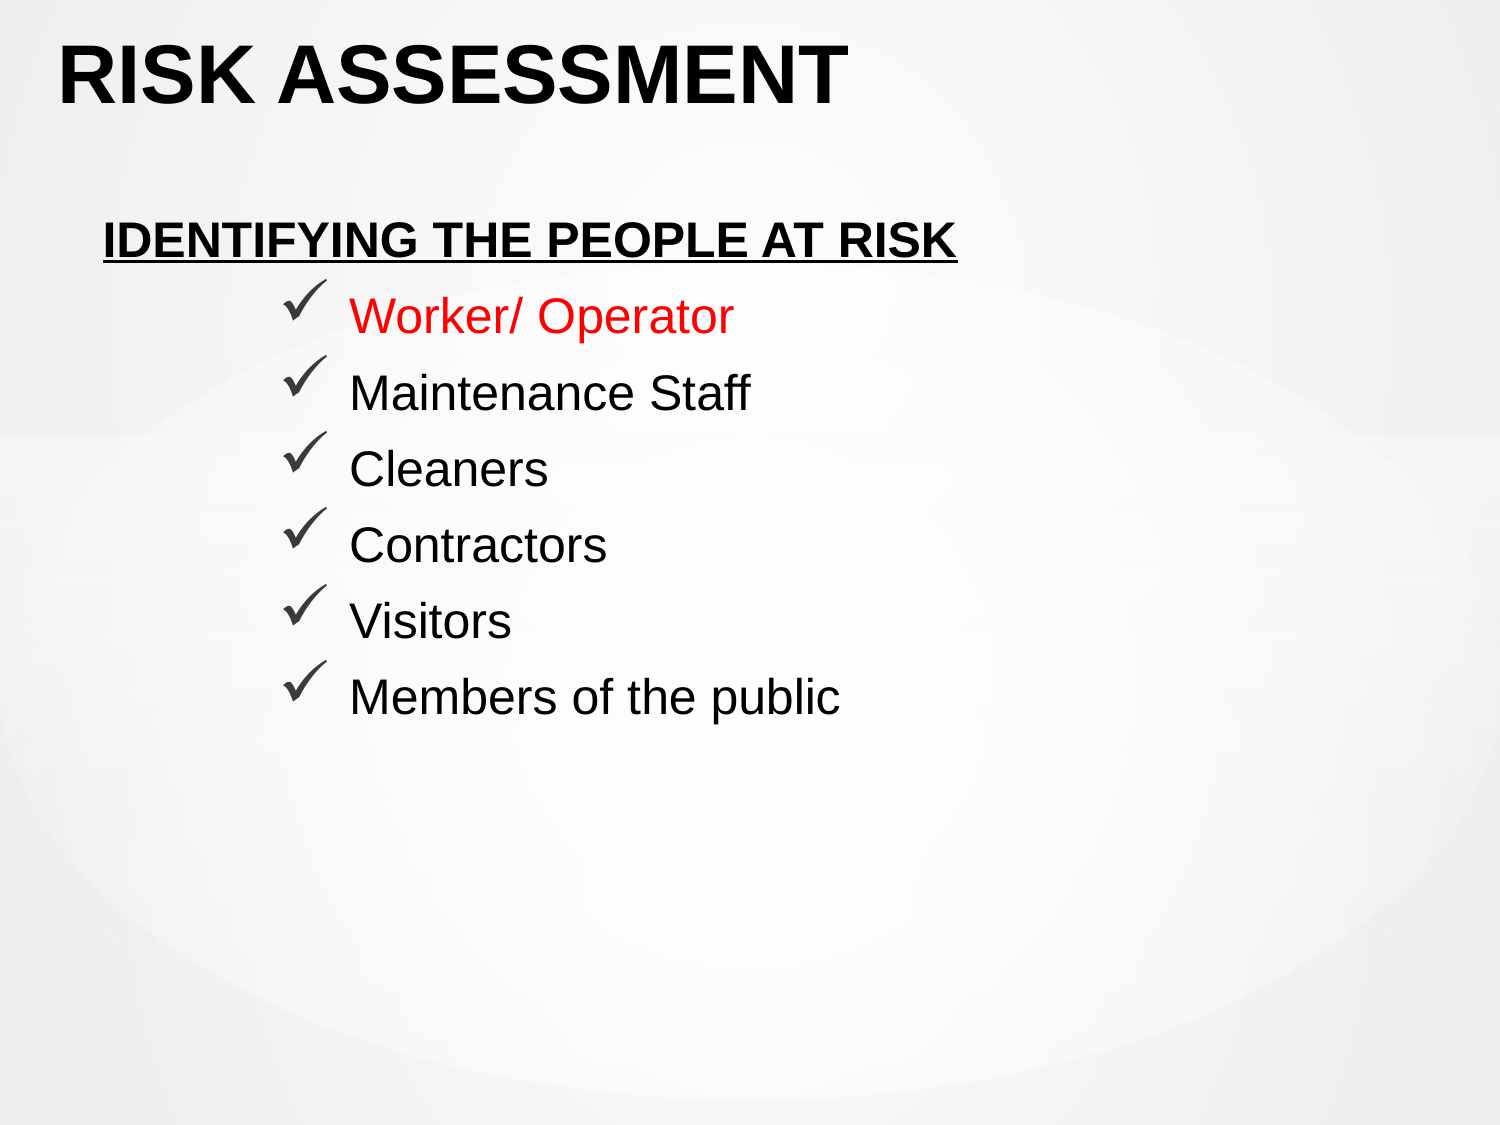

# RISK ASSESSMENT
IDENTIFYING THE PEOPLE AT RISK
 Worker/ Operator
 Maintenance Staff
 Cleaners
 Contractors
 Visitors
 Members of the public